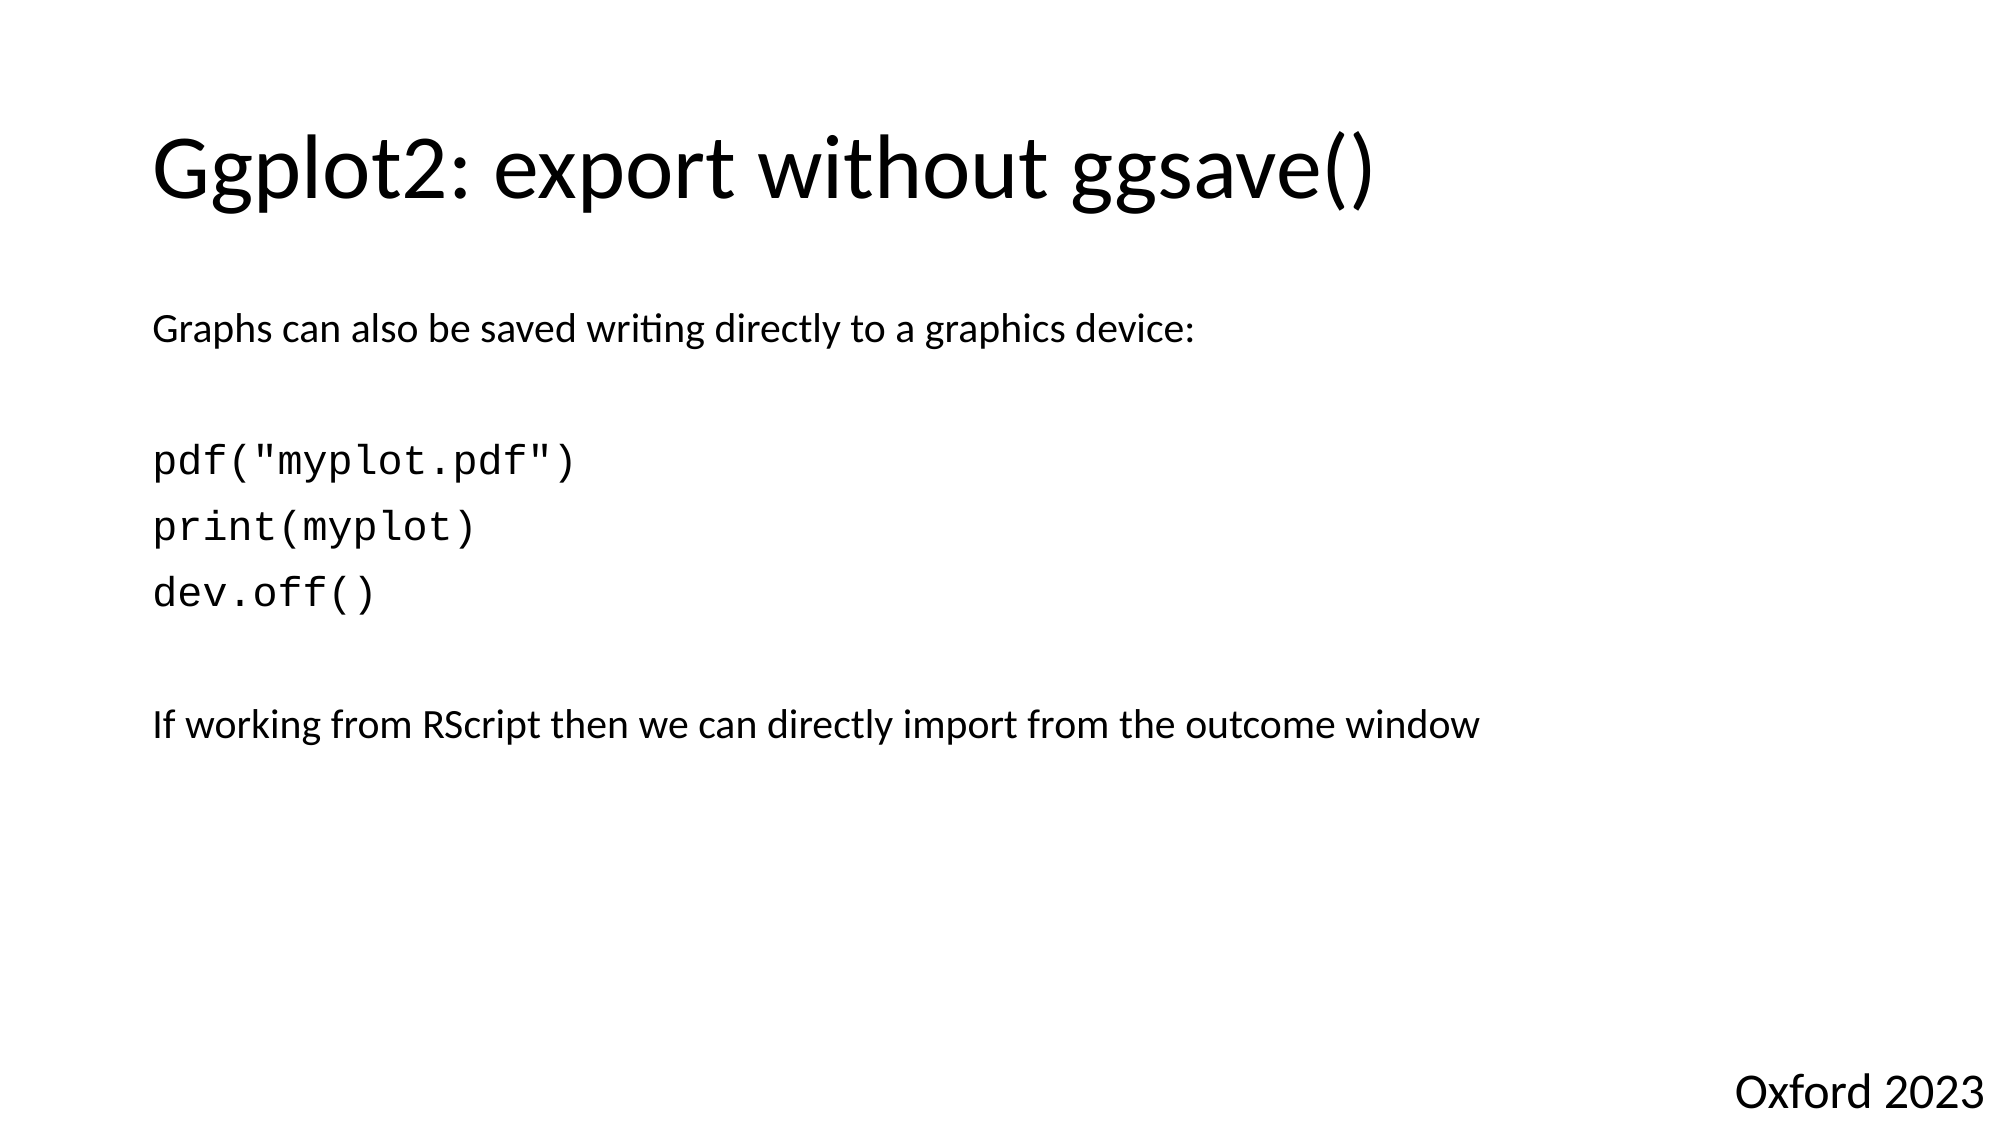

# Ggplot2: export without ggsave()
Graphs can also be saved writing directly to a graphics device:

pdf("myplot.pdf")
print(myplot)
dev.off()

If working from RScript then we can directly import from the outcome window

Oxford 2023